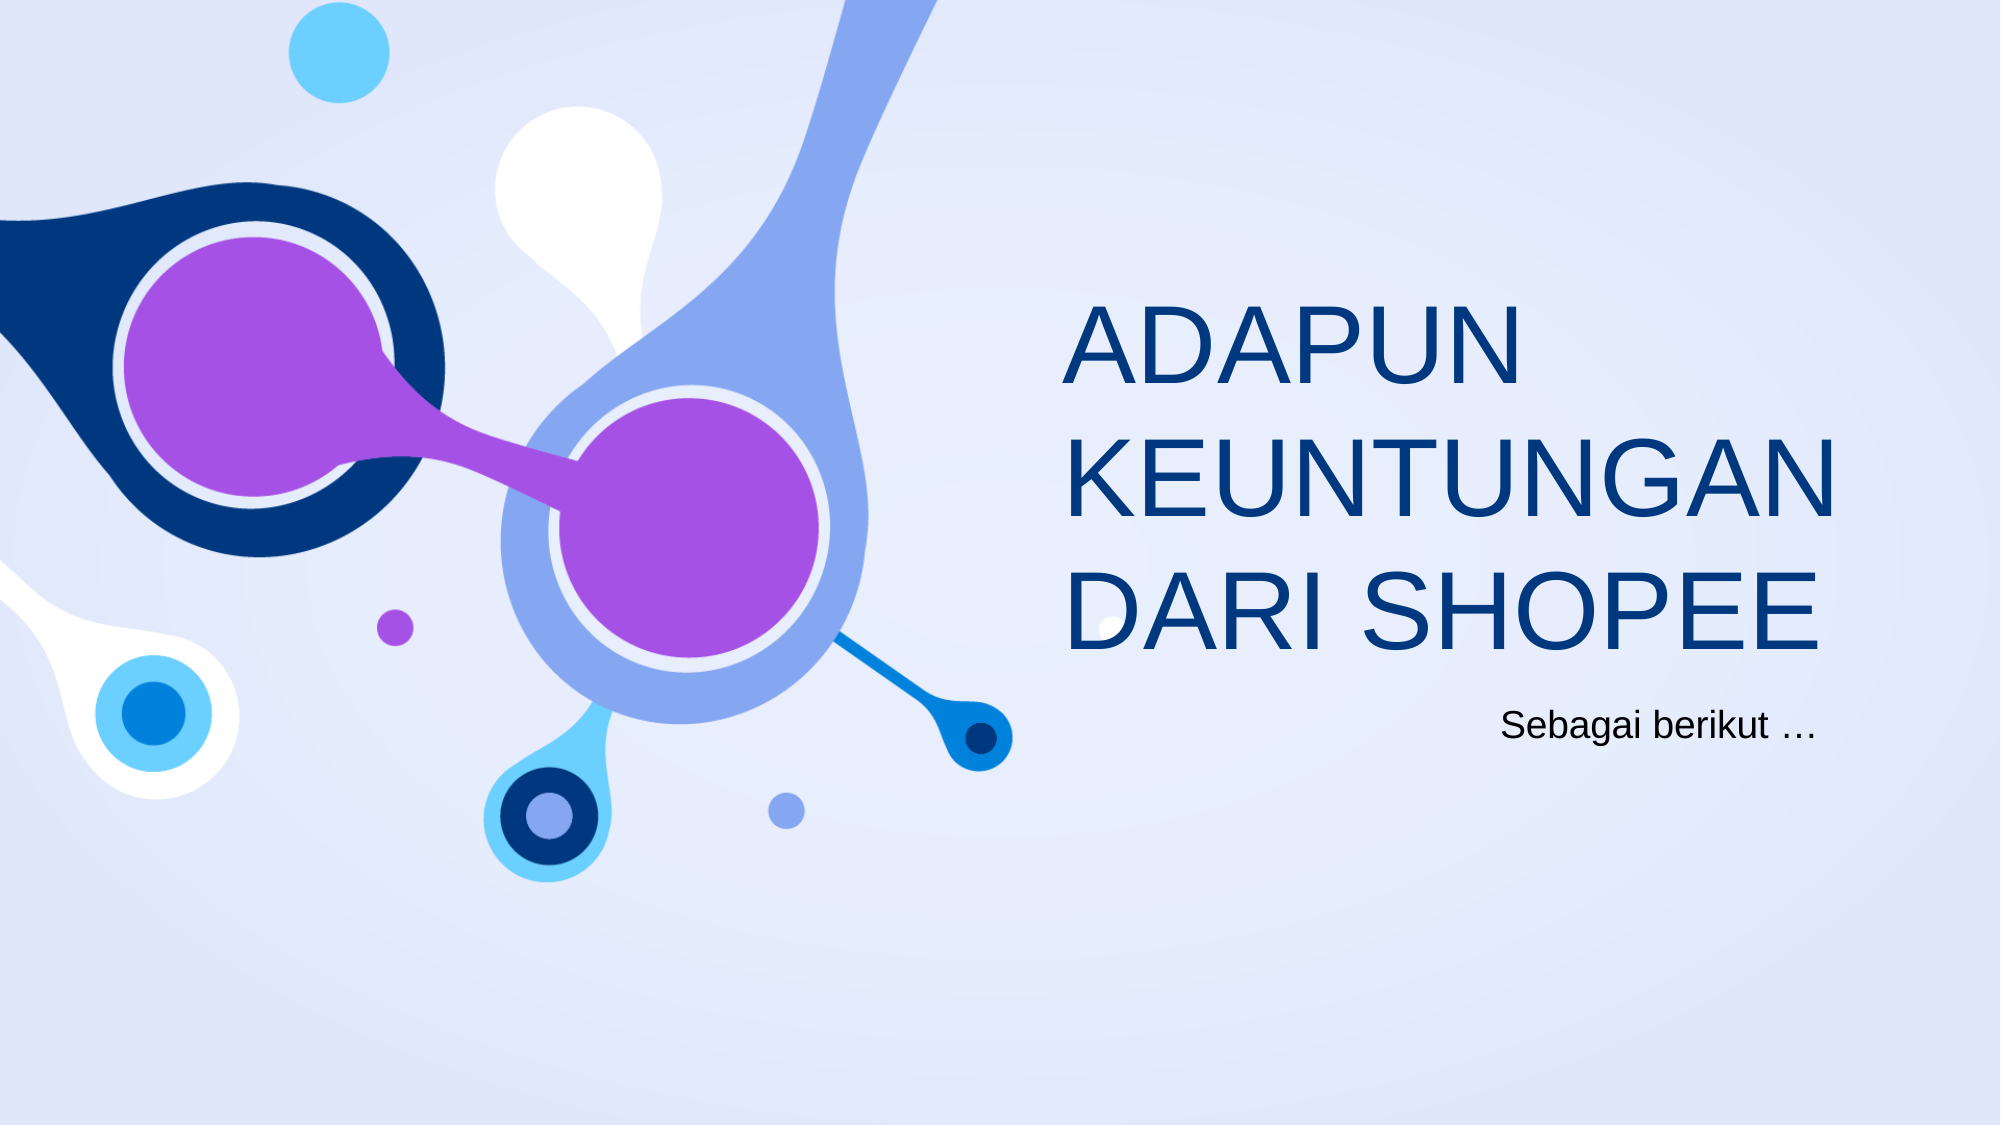

# ADAPUN KEUNTUNGAN DARI SHOPEE
Sebagai berikut …